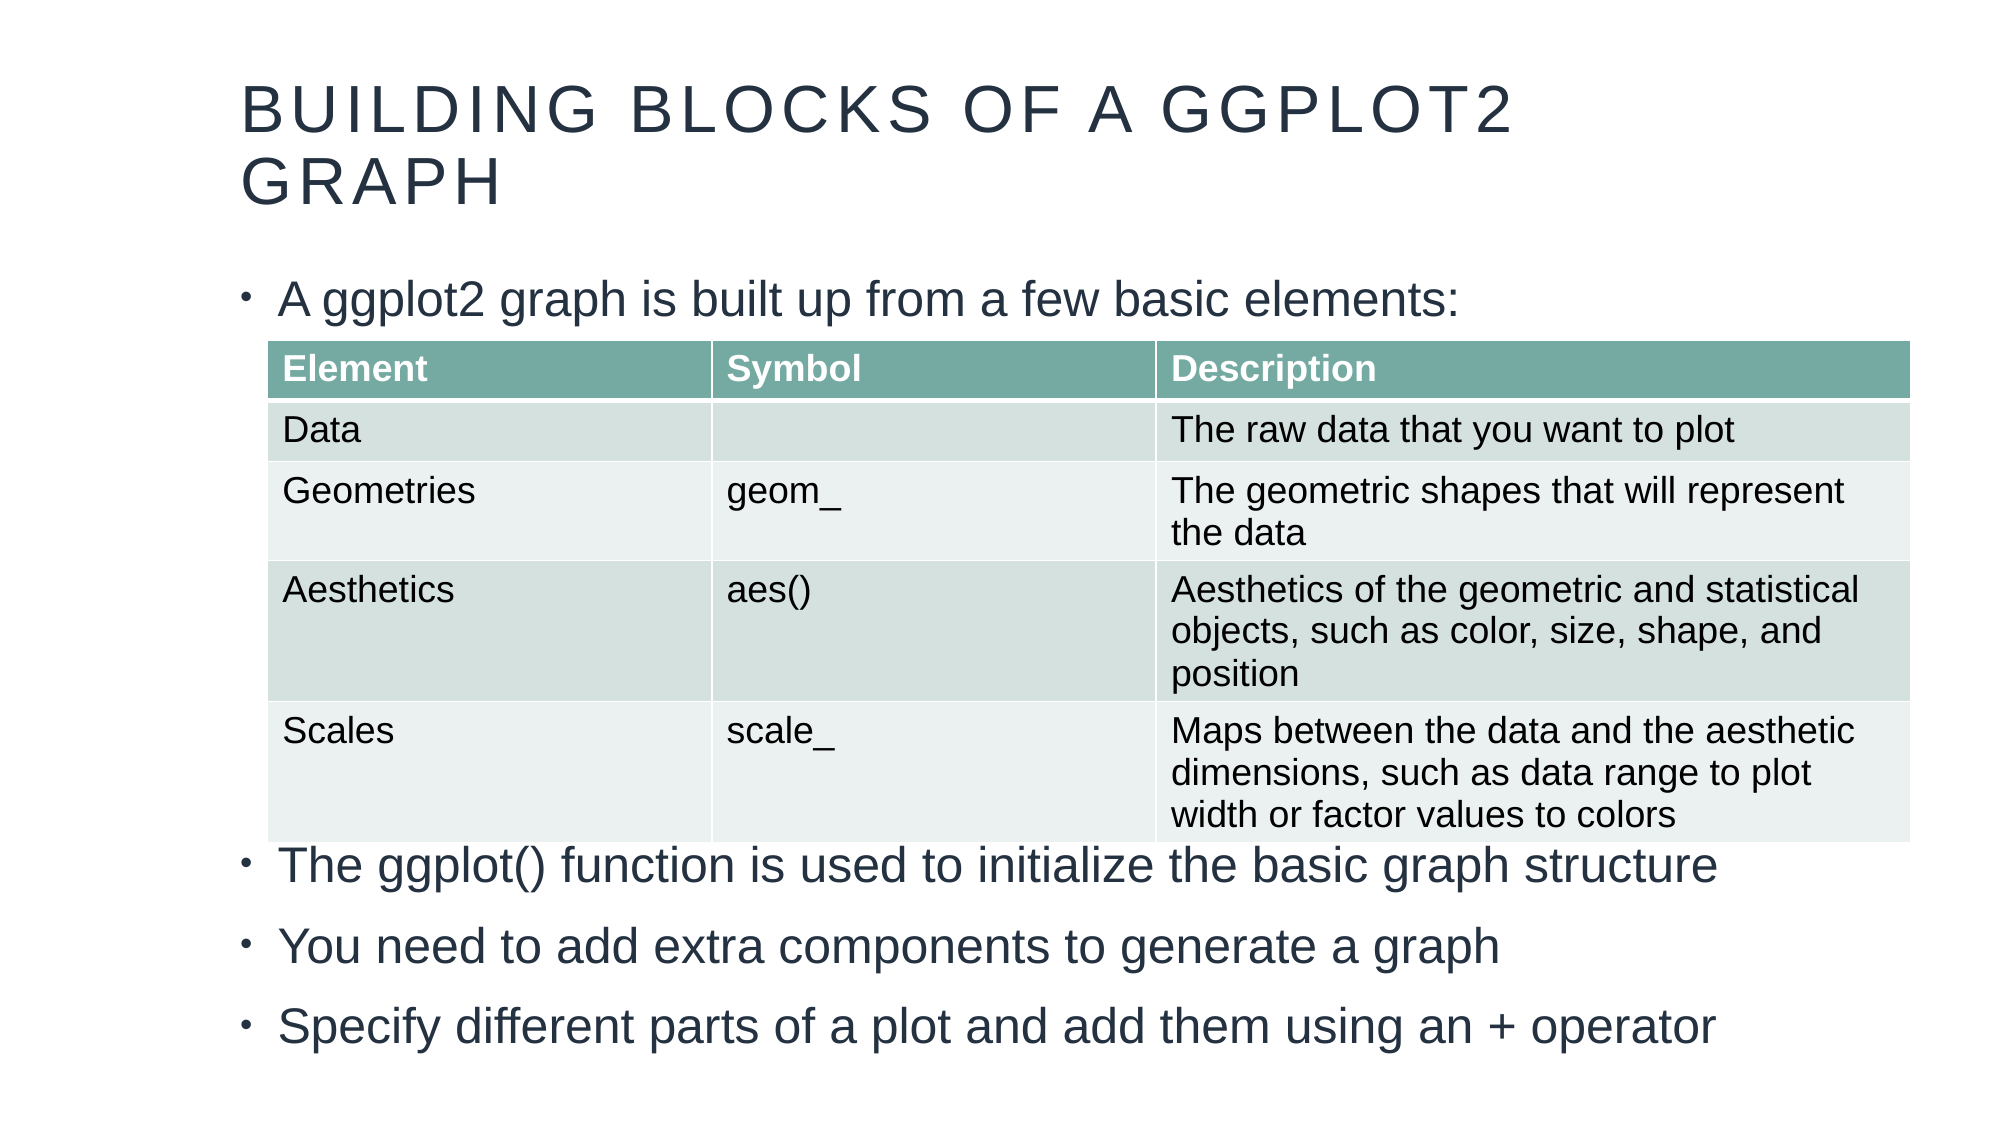

# Building blocks of a ggplot2 graph
A ggplot2 graph is built up from a few basic elements:

The ggplot() function is used to initialize the basic graph structure
You need to add extra components to generate a graph
Specify different parts of a plot and add them using an + operator
| Element | Symbol | Description |
| --- | --- | --- |
| Data |  | The raw data that you want to plot |
| Geometries | geom\_ | The geometric shapes that will represent the data |
| Aesthetics | aes() | Aesthetics of the geometric and statistical objects, such as color, size, shape, and position |
| Scales | scale\_ | Maps between the data and the aesthetic dimensions, such as data range to plot width or factor values to colors |